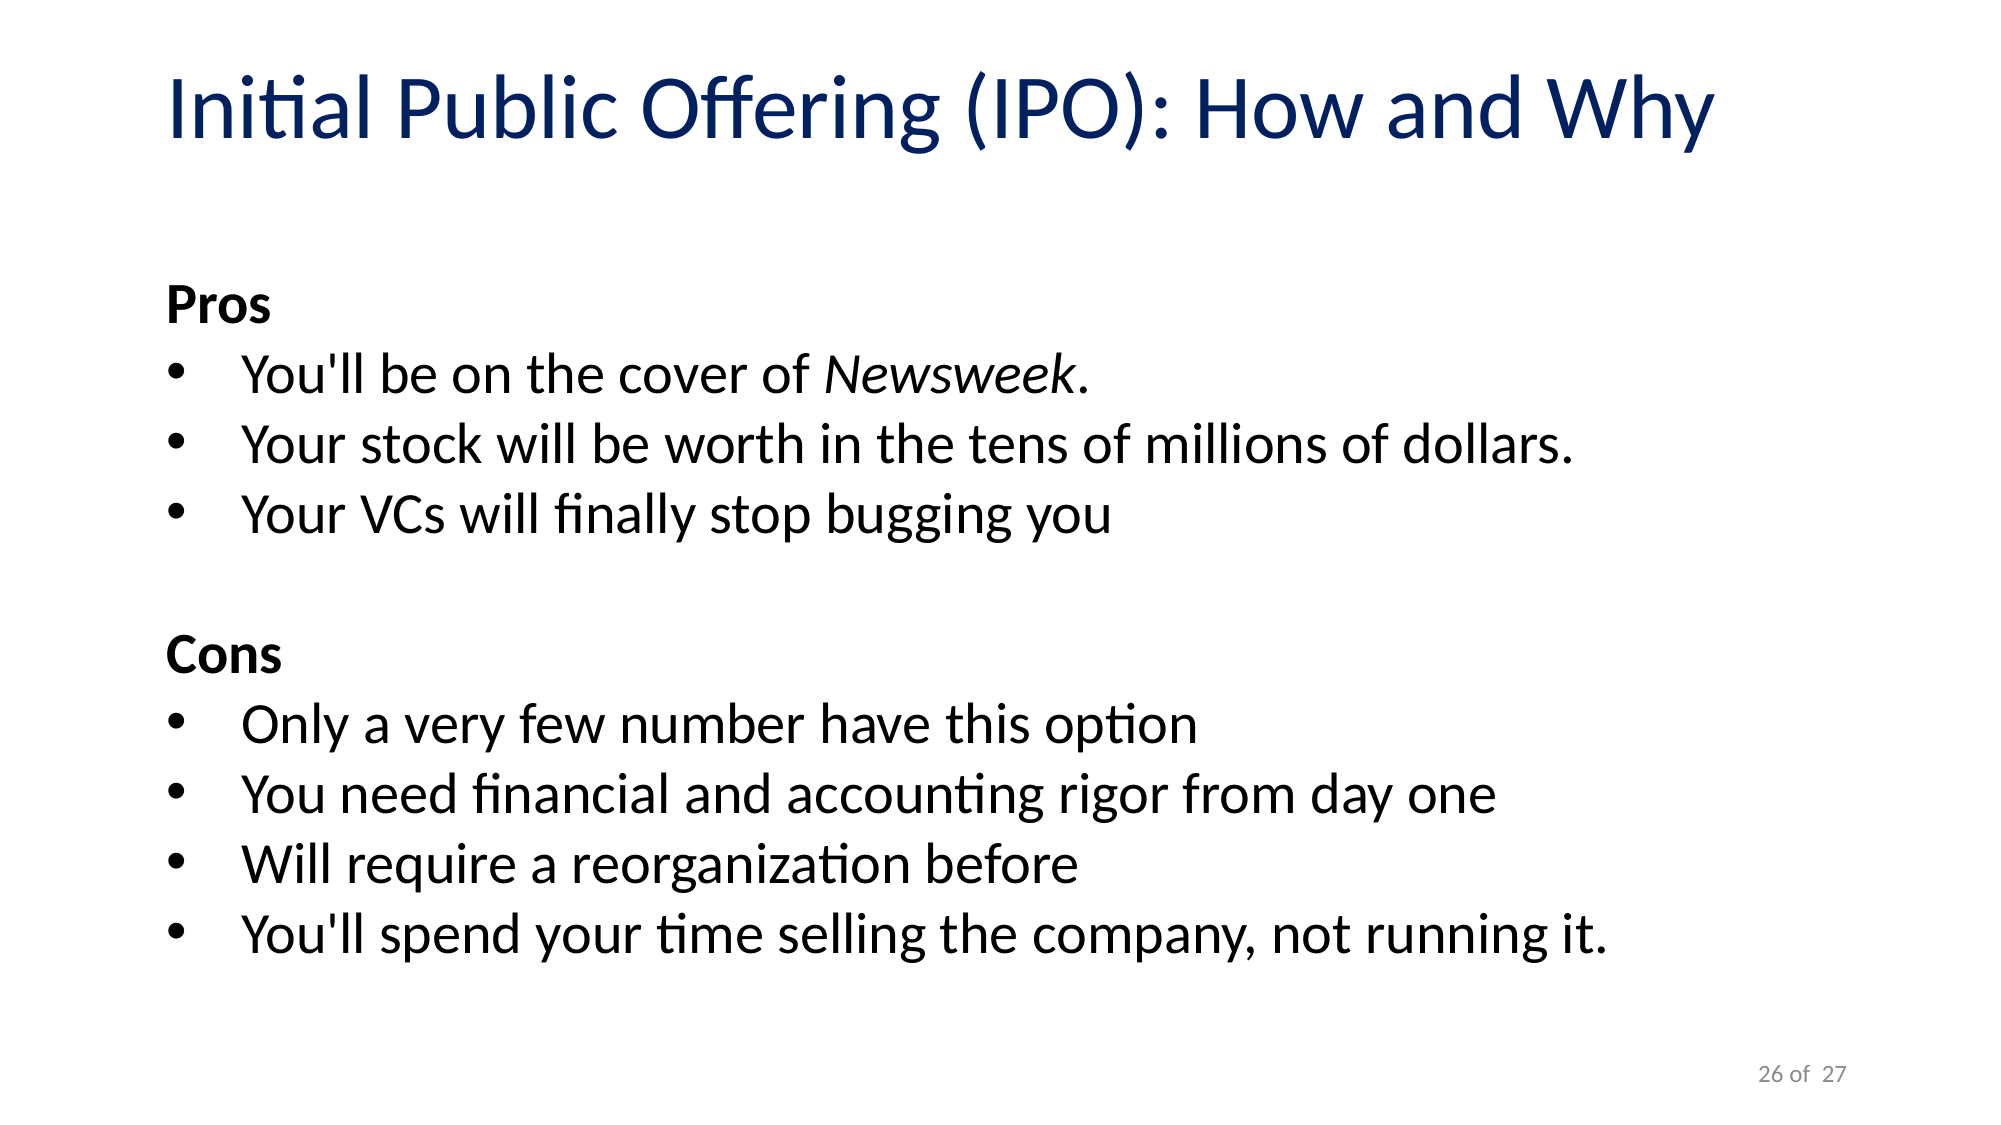

Initial Public Offering (IPO): How and Why
Pros
You'll be on the cover of Newsweek.
Your stock will be worth in the tens of millions of dollars.
Your VCs will finally stop bugging you

Cons
Only a very few number have this option
You need financial and accounting rigor from day one
Will require a reorganization before
You'll spend your time selling the company, not running it.

26